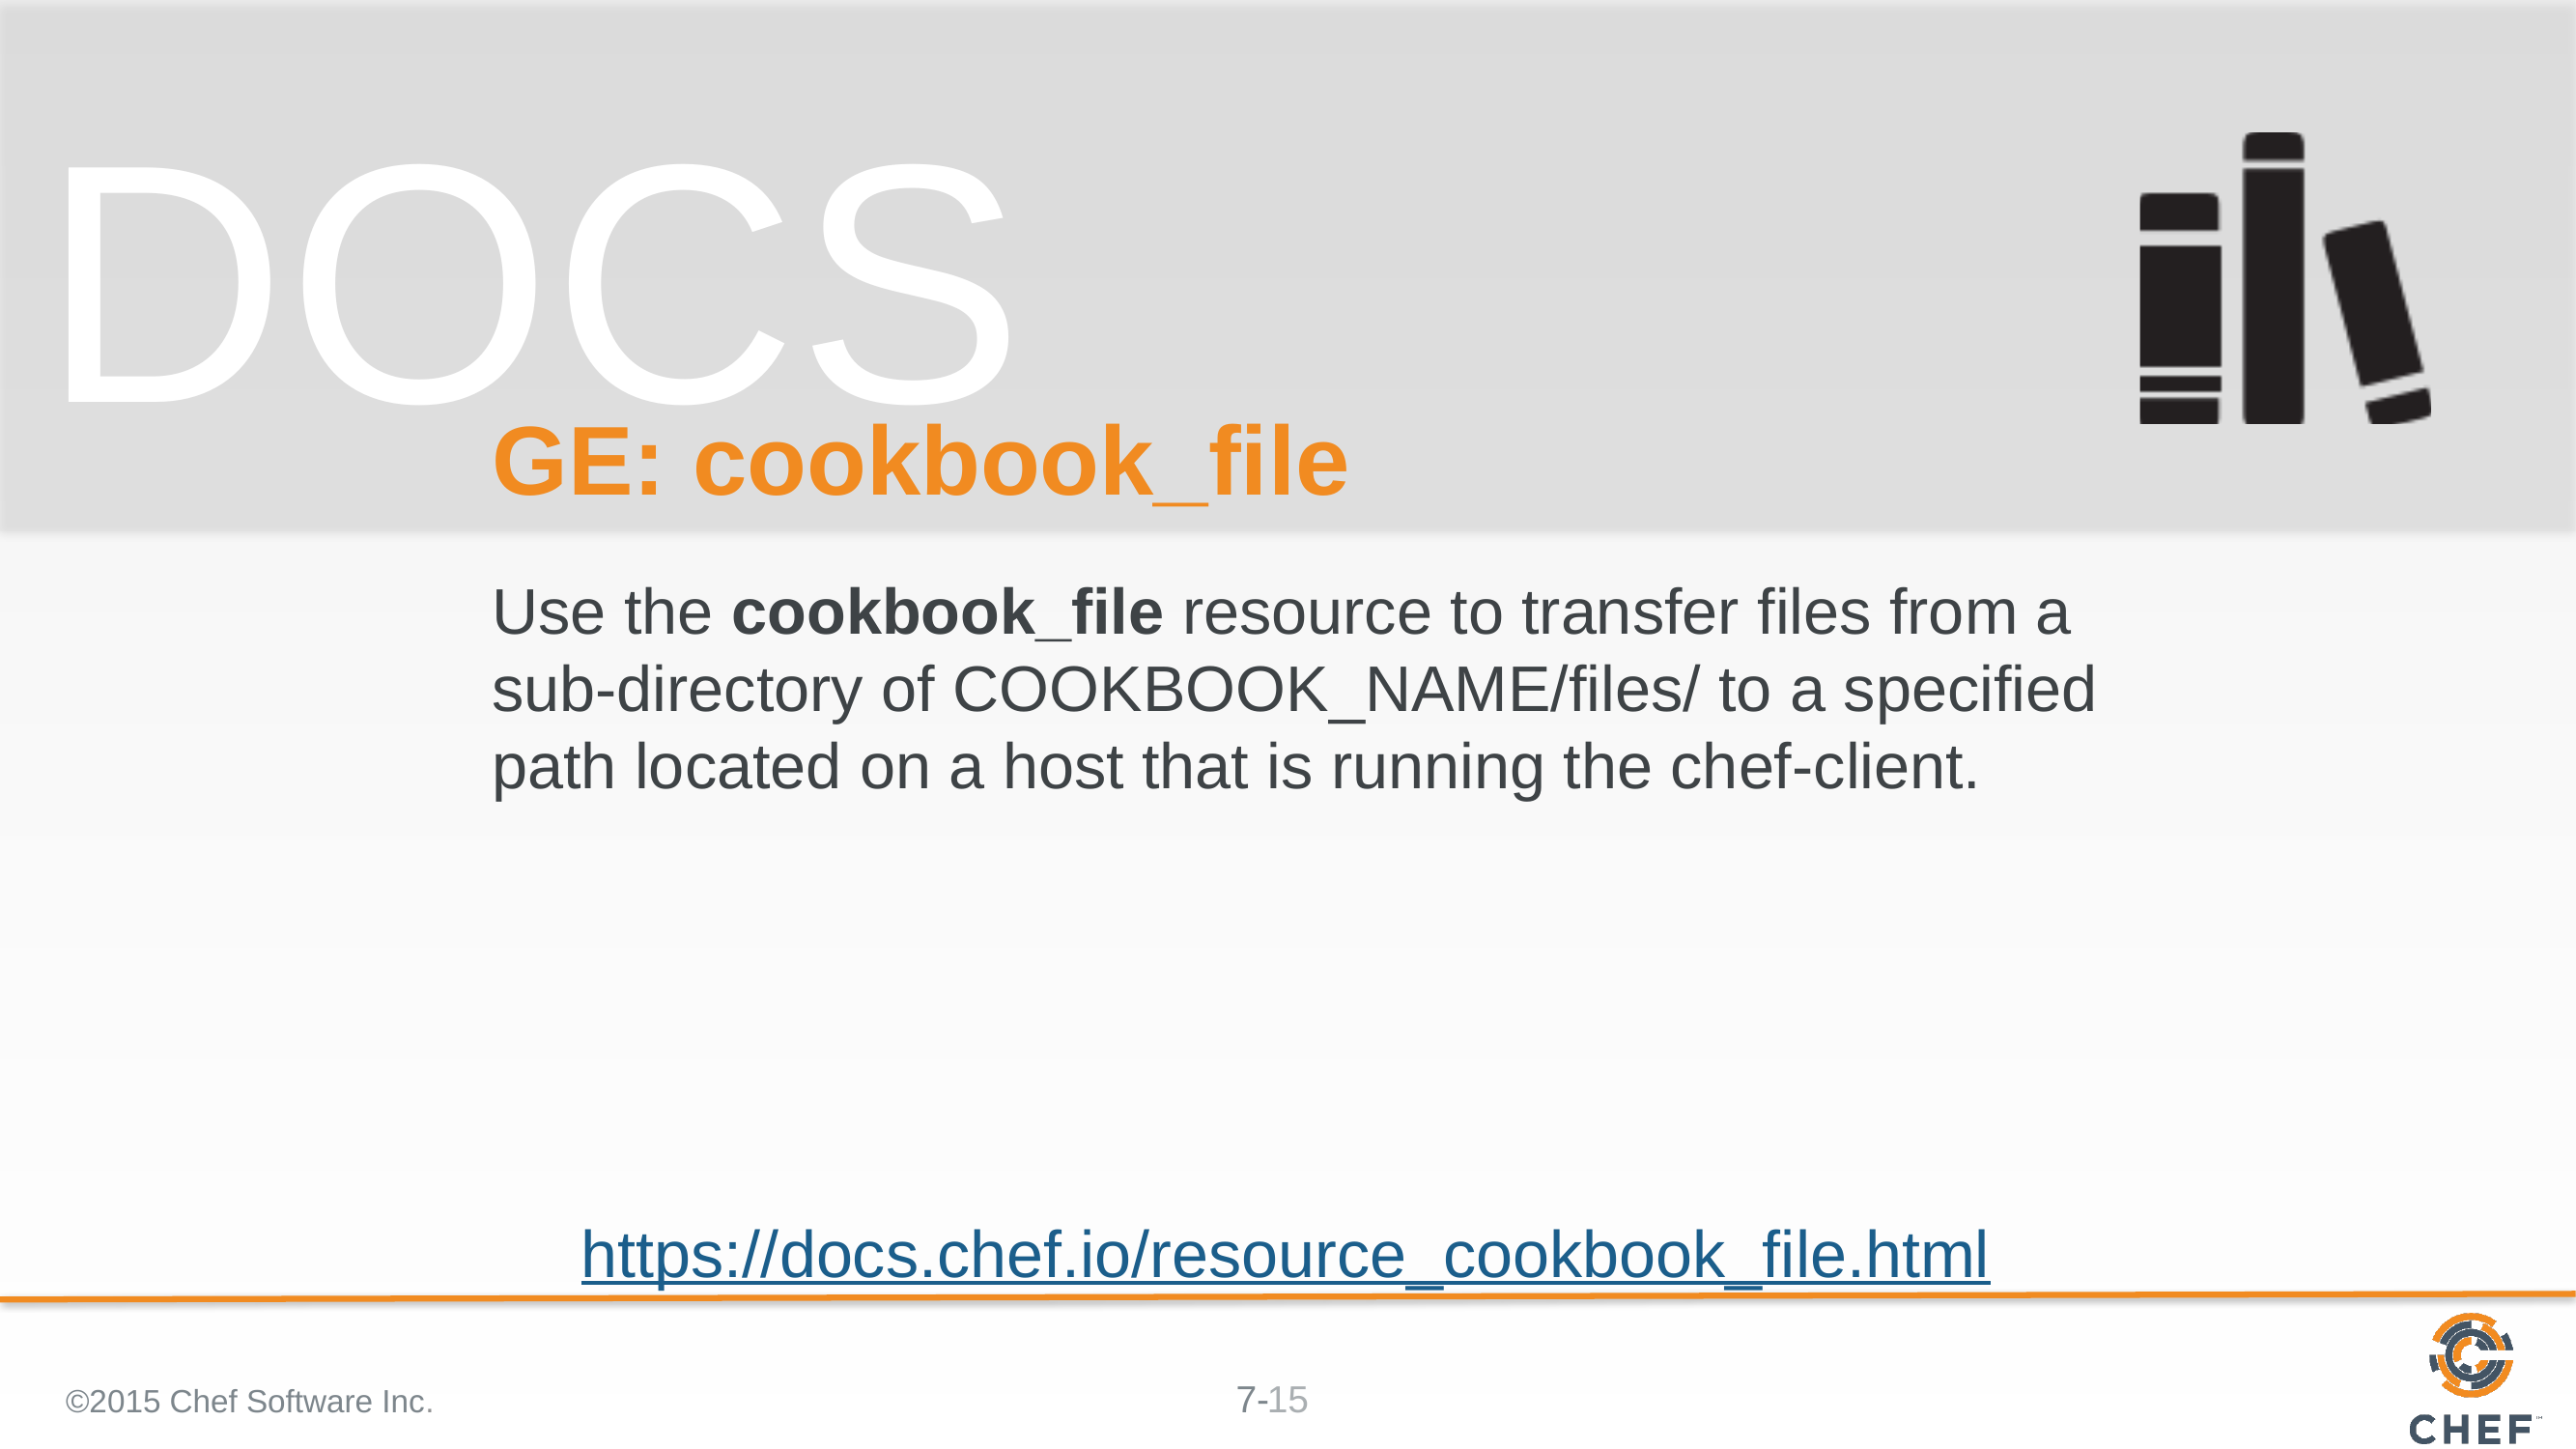

# GE: cookbook_file
Use the cookbook_file resource to transfer files from a sub-directory of COOKBOOK_NAME/files/ to a specified path located on a host that is running the chef-client.
https://docs.chef.io/resource_cookbook_file.html

©2015 Chef Software Inc.
15